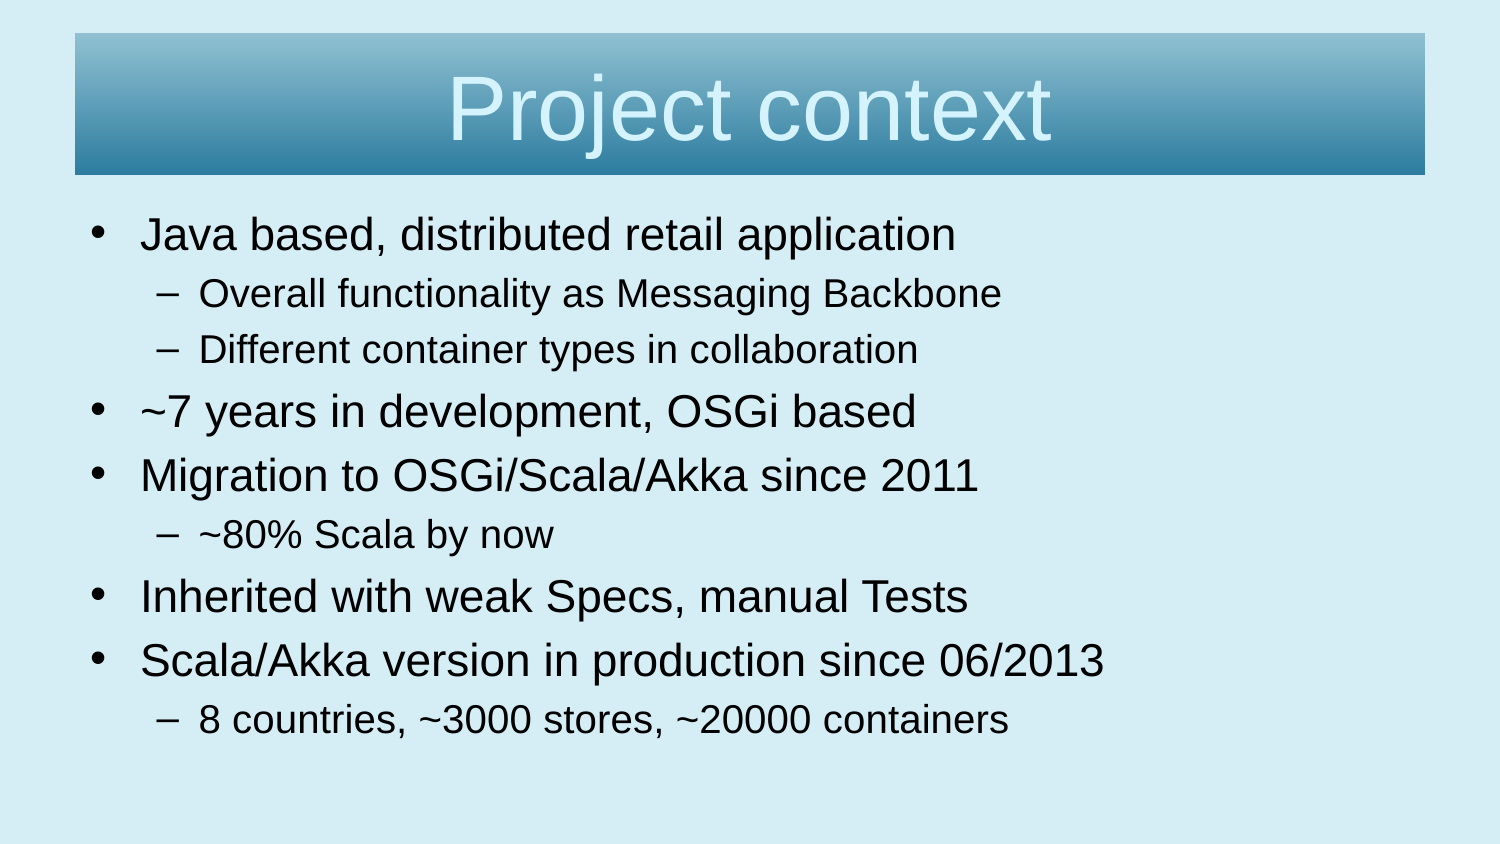

# Project context
Java based, distributed retail application
Overall functionality as Messaging Backbone
Different container types in collaboration
~7 years in development, OSGi based
Migration to OSGi/Scala/Akka since 2011
~80% Scala by now
Inherited with weak Specs, manual Tests
Scala/Akka version in production since 06/2013
8 countries, ~3000 stores, ~20000 containers